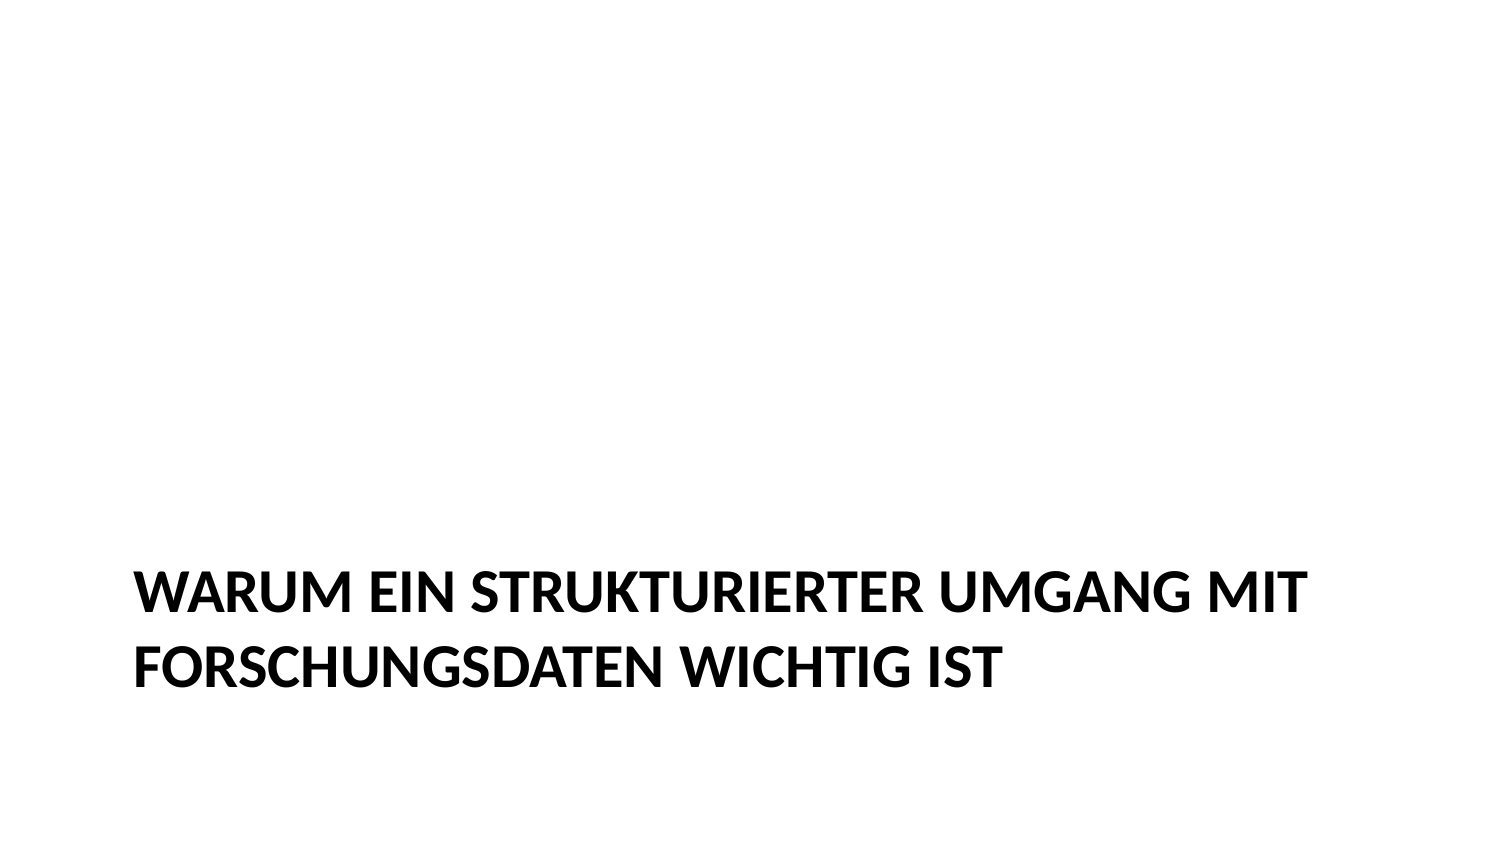

# Warum ein strukturierter Umgang mit Forschungsdaten wichtig ist